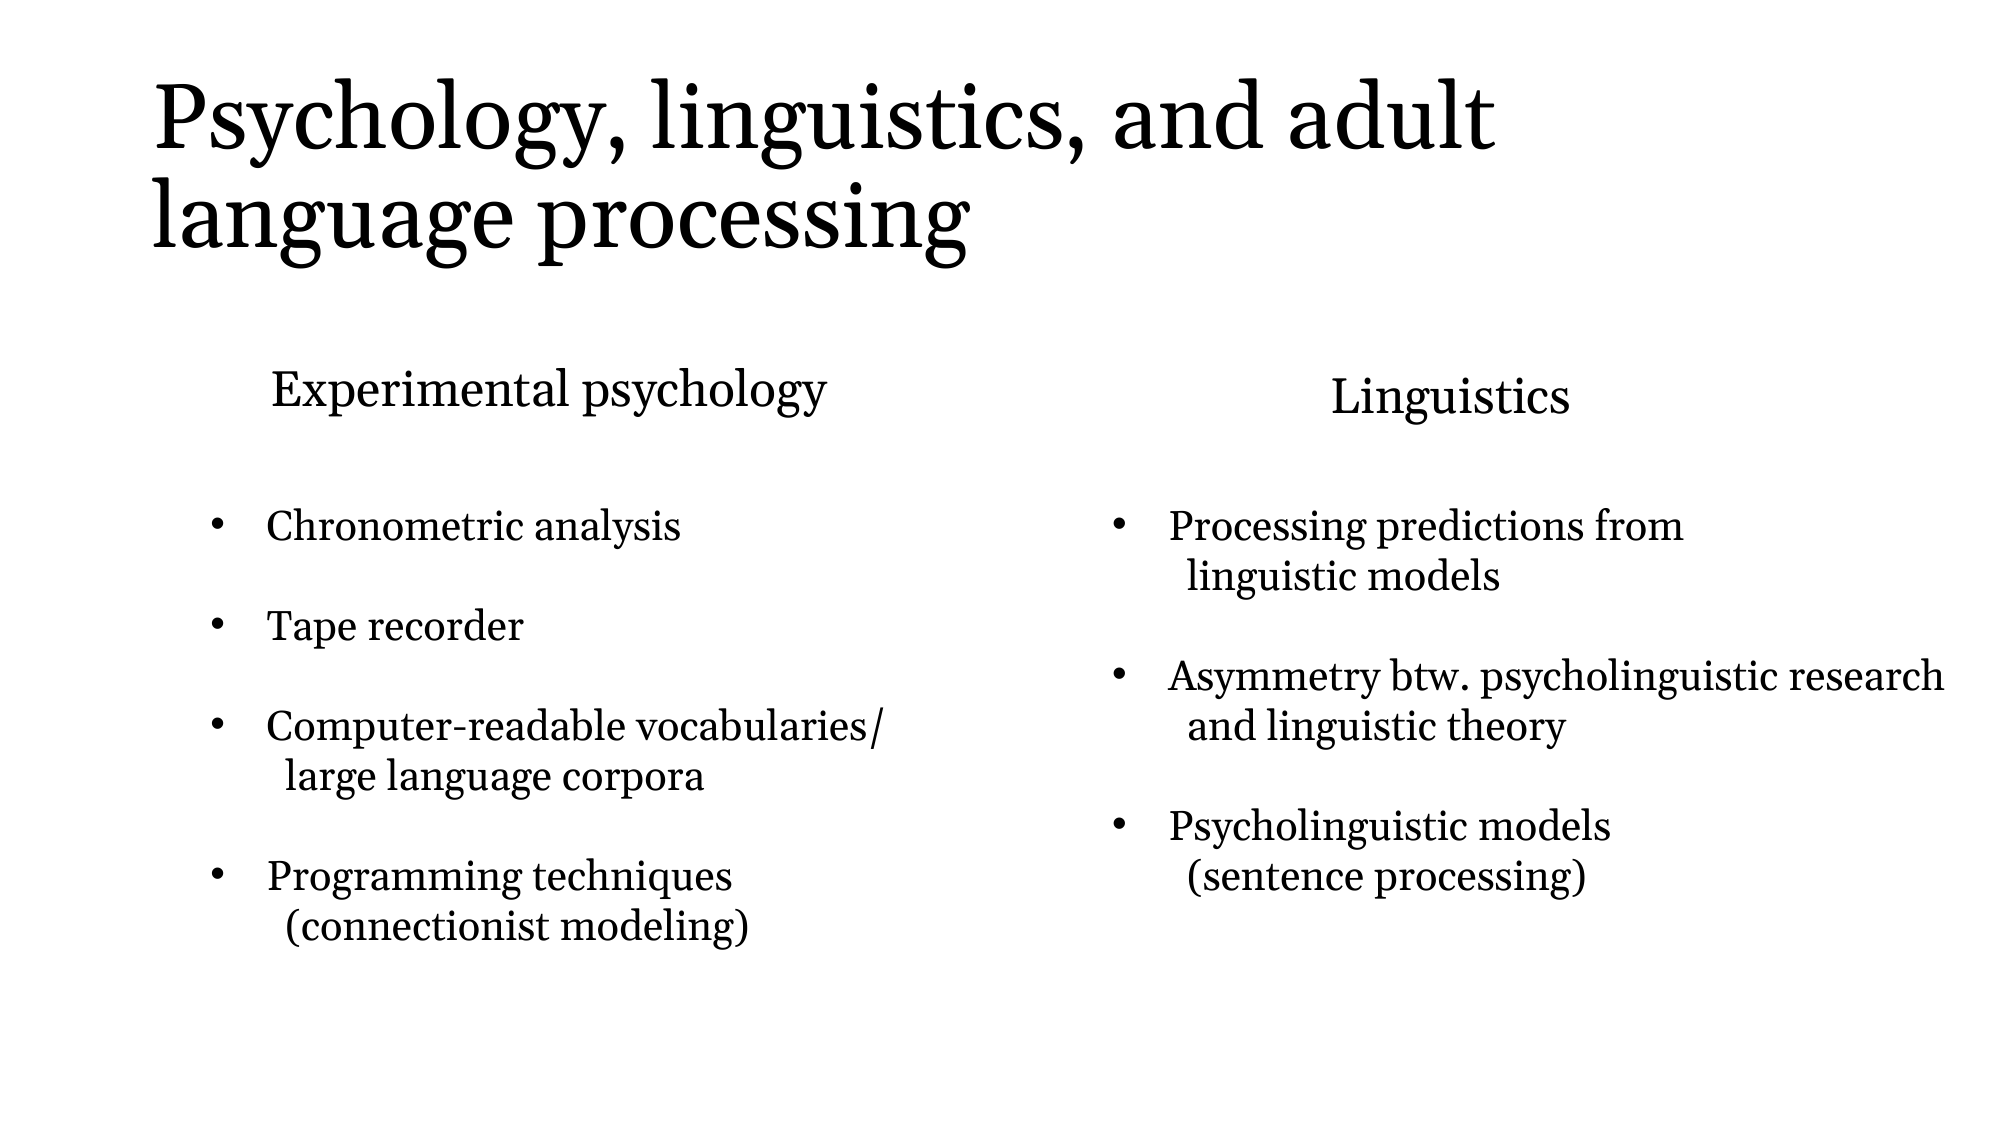

# Psychology, linguistics, and adult language processing
Experimental psychology
Linguistics
Chronometric analysis

Tape recorder

Computer-readable vocabularies/
large language corpora

Programming techniques
(connectionist modeling)
Processing predictions from
linguistic models

Asymmetry btw. psycholinguistic research
and linguistic theory

Psycholinguistic models
(sentence processing)